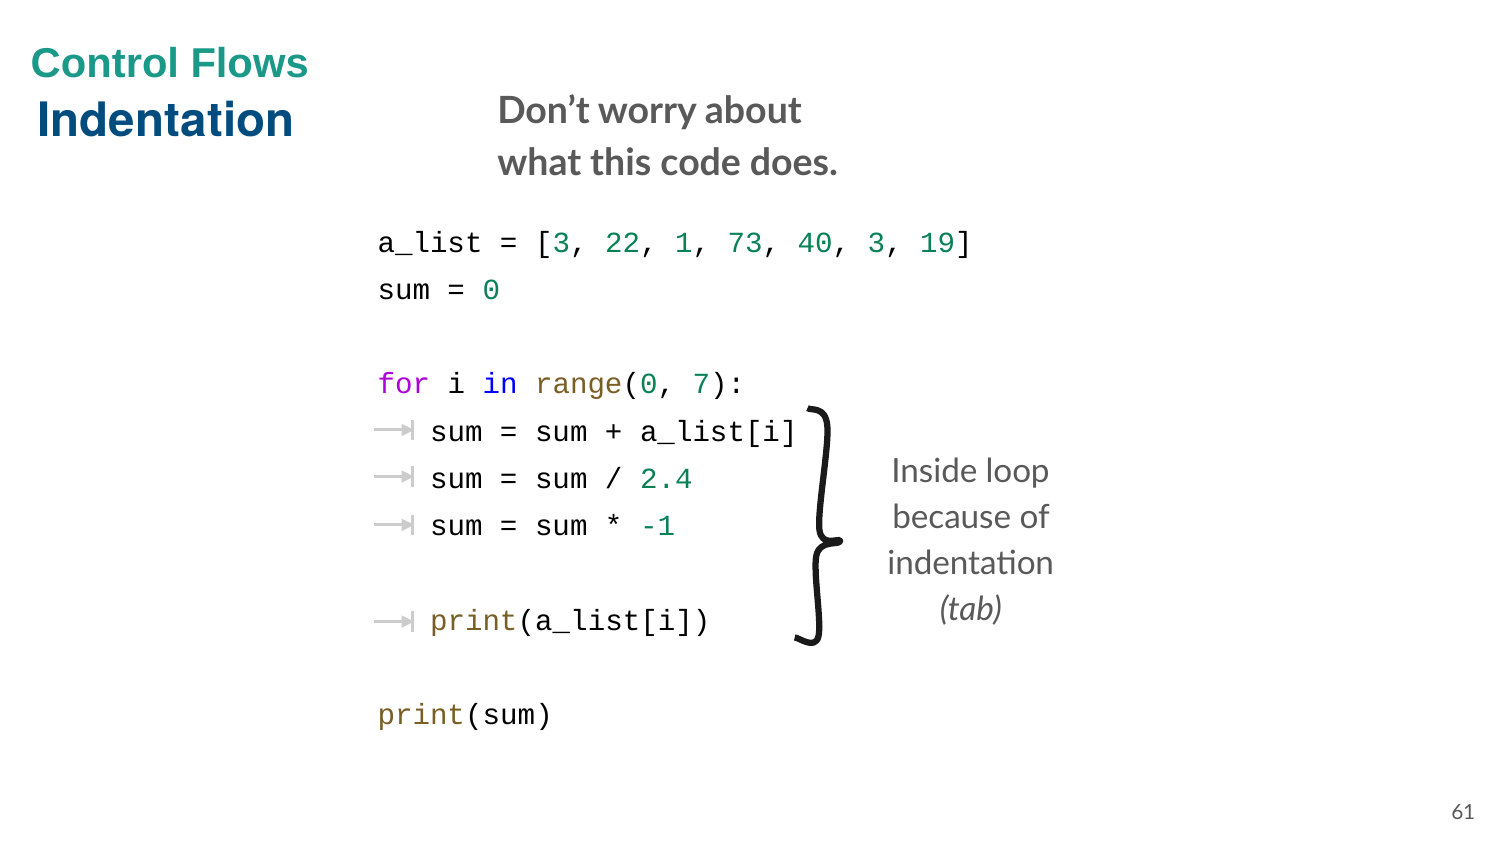

Control Flows
Don’t worry about what this code does.
# Indentation
a_list = [3, 22, 1, 73, 40, 3, 19]
sum = 0

for i in range(0, 7):
   sum = sum + a_list[i]
   sum = sum / 2.4
   sum = sum * -1

   print(a_list[i])

print(sum)

Inside loop because of indentation
(tab)
61